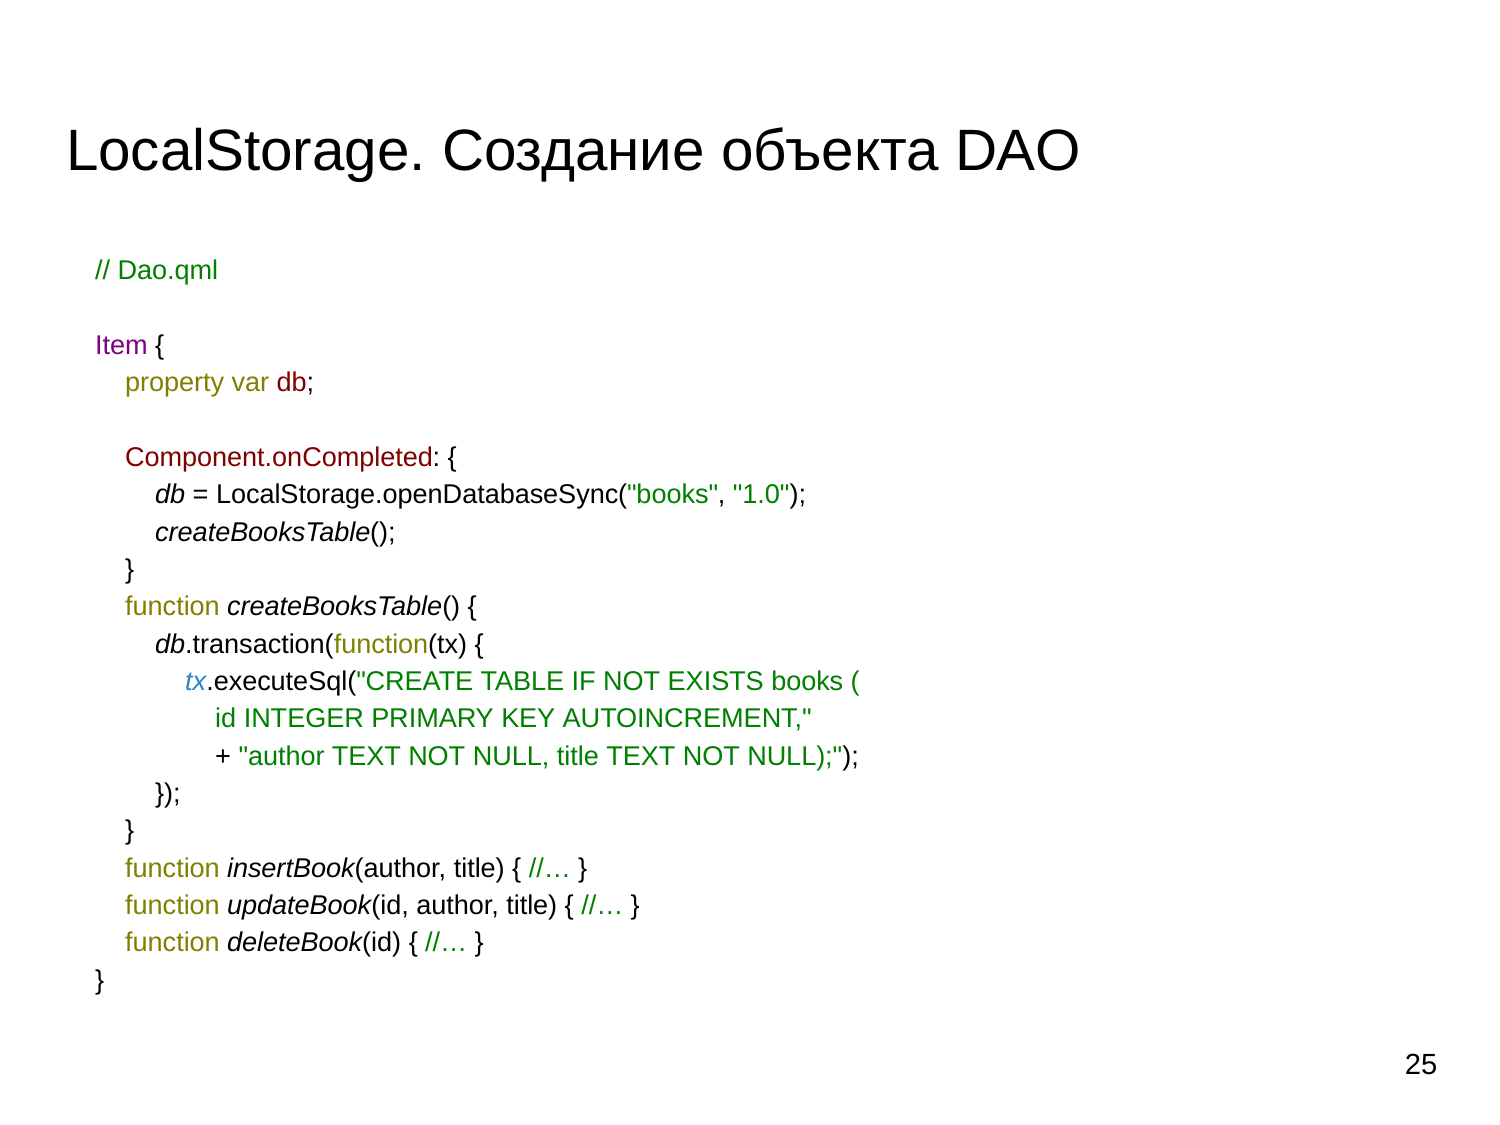

# LocalStorage. Создание объекта DAO
// Dao.qml

Item {
    property var db;

    Component.onCompleted: {
        db = LocalStorage.openDatabaseSync("books", "1.0");
        createBooksTable();
    }
    function createBooksTable() {
        db.transaction(function(tx) {
            tx.executeSql("CREATE TABLE IF NOT EXISTS books (
                id INTEGER PRIMARY KEY AUTOINCREMENT,"
                + "author TEXT NOT NULL, title TEXT NOT NULL);");
        });
    }
    function insertBook(author, title) { //… }
    function updateBook(id, author, title) { //… }
    function deleteBook(id) { //… }
}
25